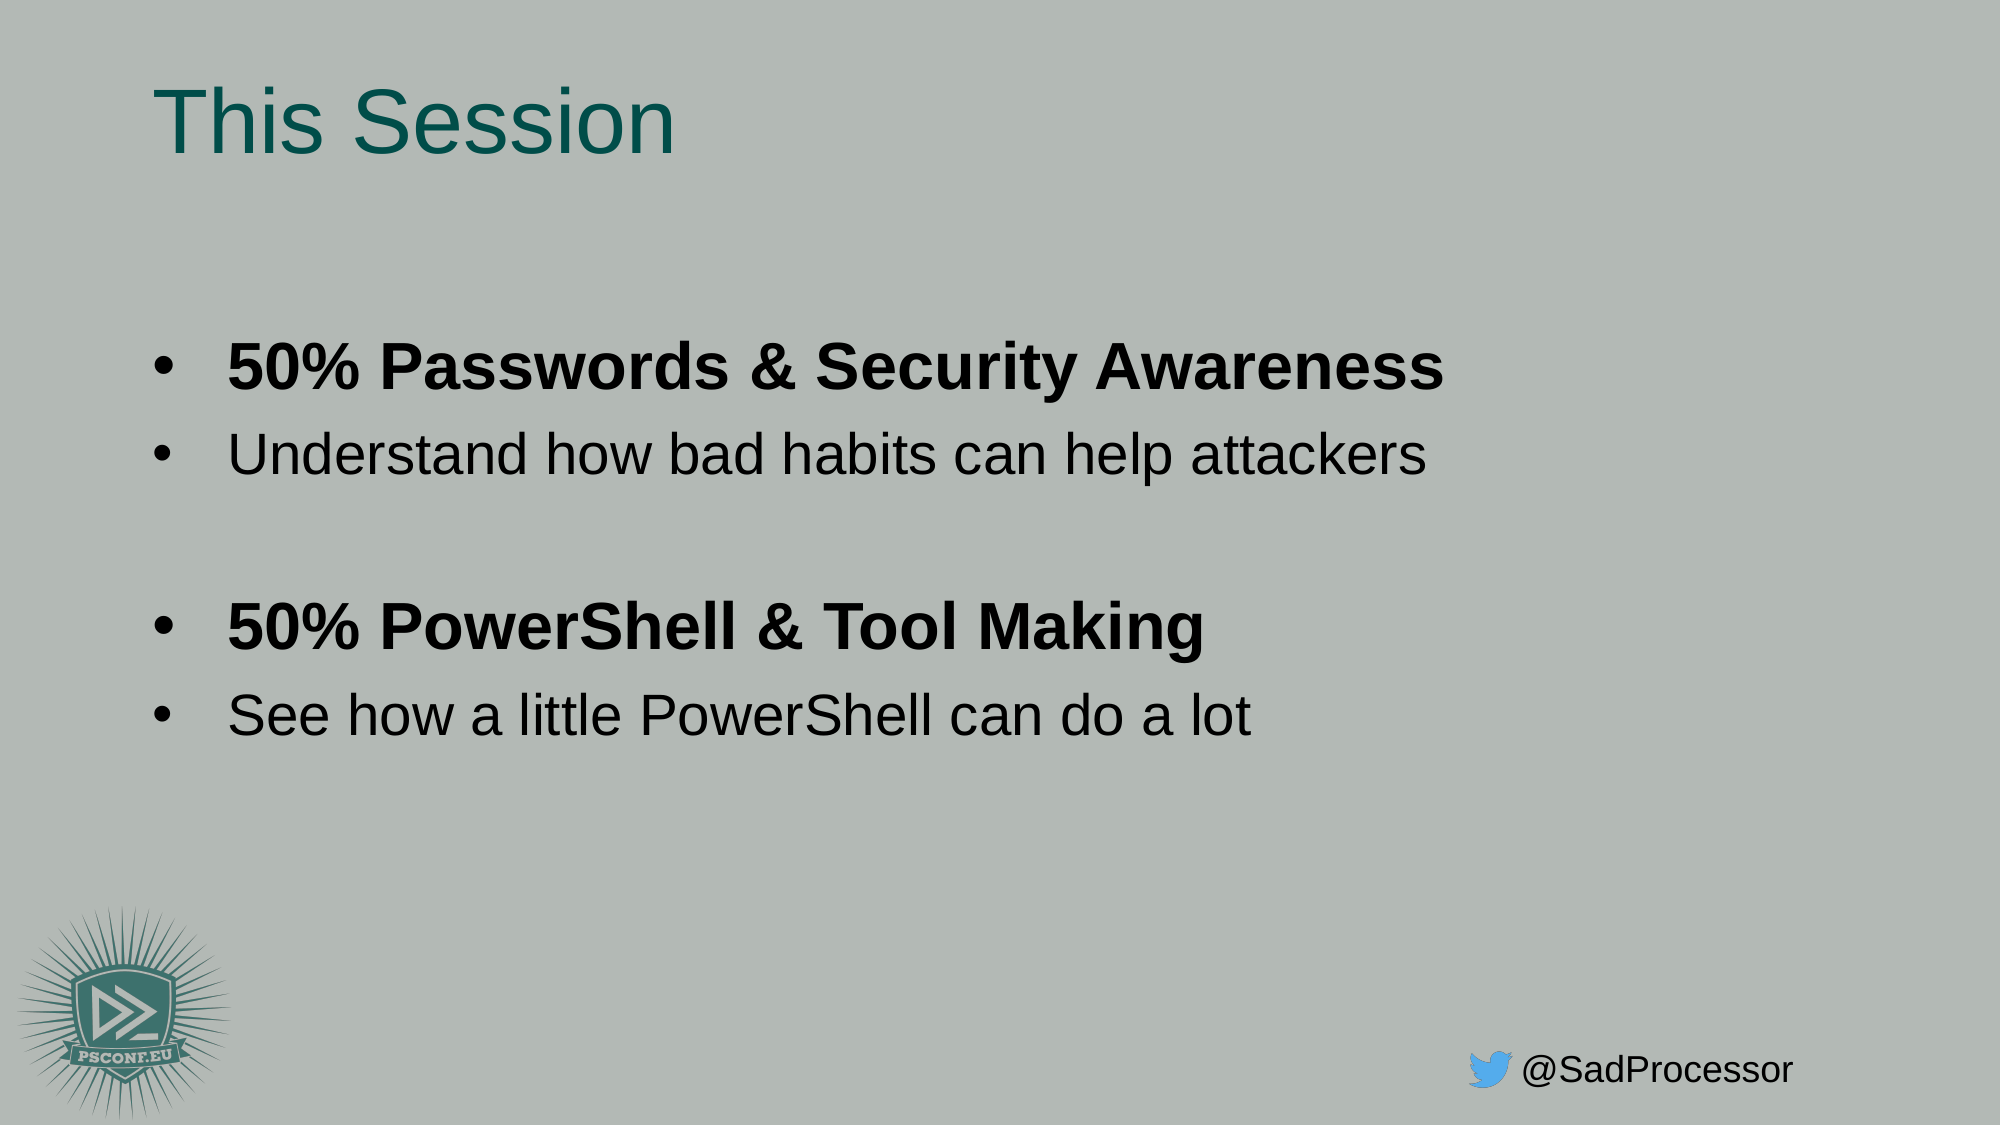

# This Session

50% Passwords & Security Awareness
Understand how bad habits can help attackers

50% PowerShell & Tool Making
See how a little PowerShell can do a lot

@SadProcessor